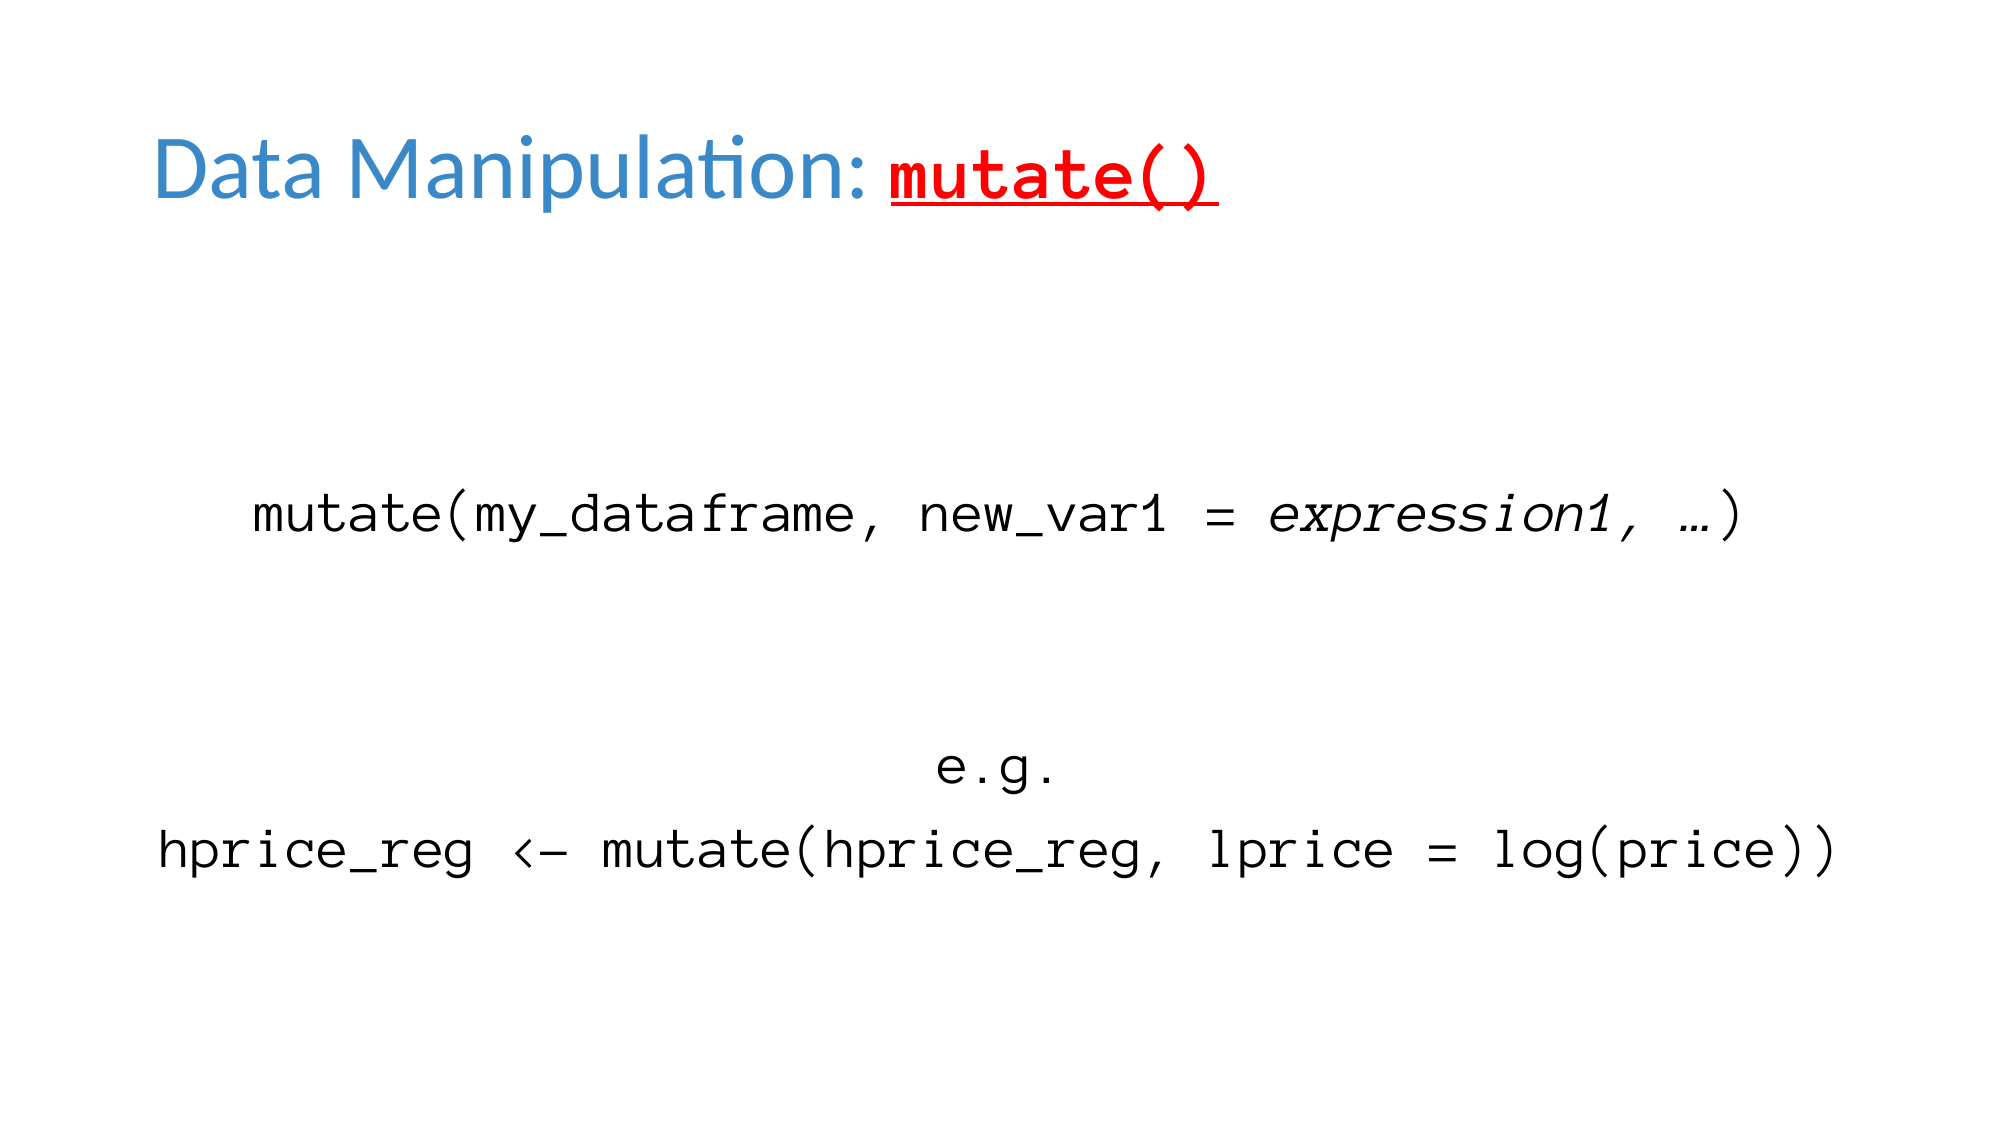

# Data Manipulation: mutate()

mutate(my_dataframe, new_var1 = expression1, …)

e.g.
hprice_reg <- mutate(hprice_reg, lprice = log(price))